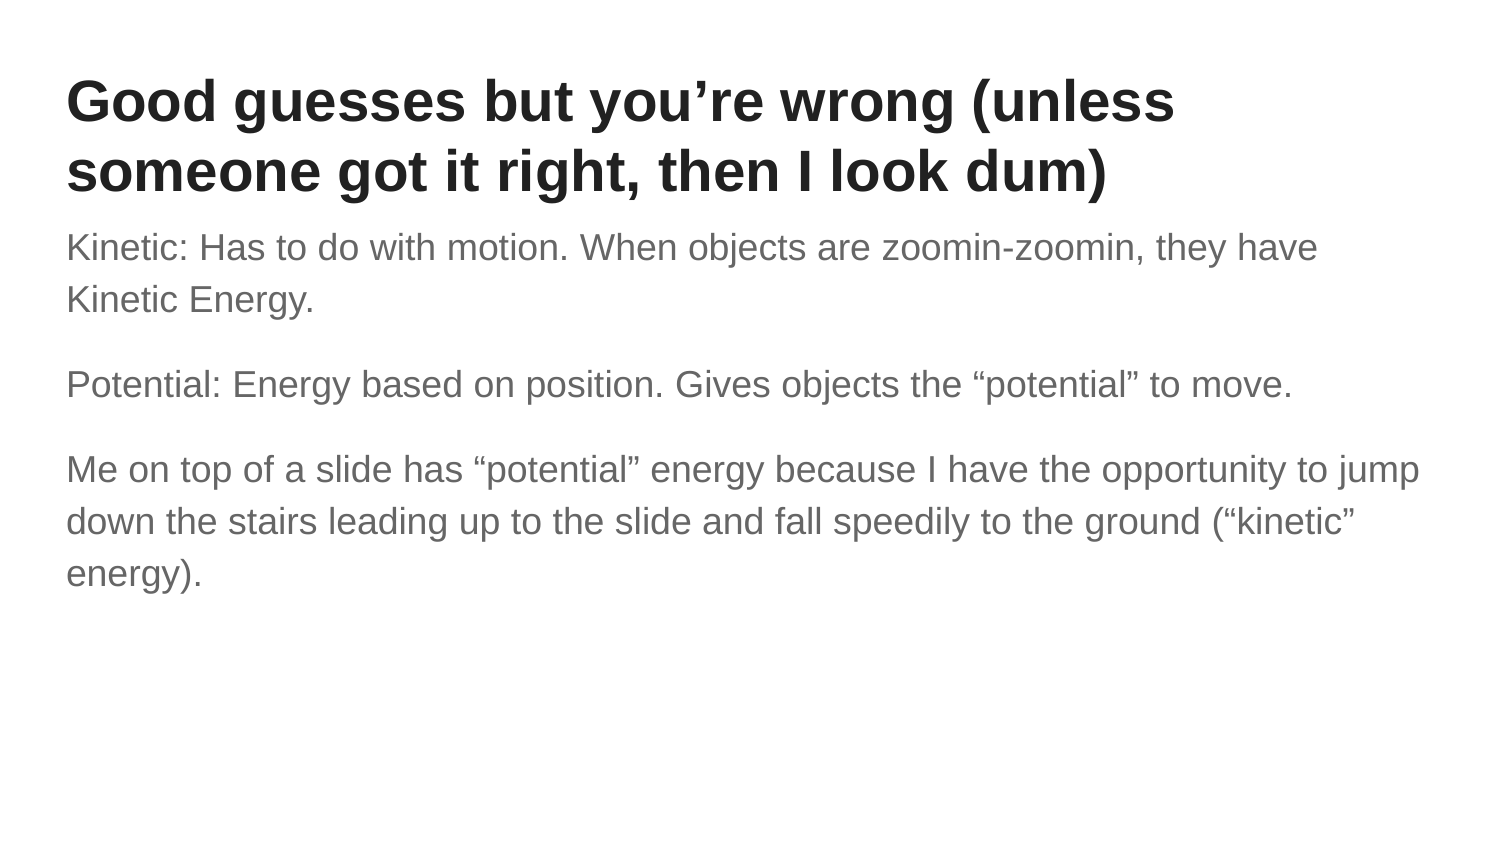

# Good guesses but you’re wrong (unless someone got it right, then I look dum)
Kinetic: Has to do with motion. When objects are zoomin-zoomin, they have Kinetic Energy.
Potential: Energy based on position. Gives objects the “potential” to move.
Me on top of a slide has “potential” energy because I have the opportunity to jump down the stairs leading up to the slide and fall speedily to the ground (“kinetic” energy).